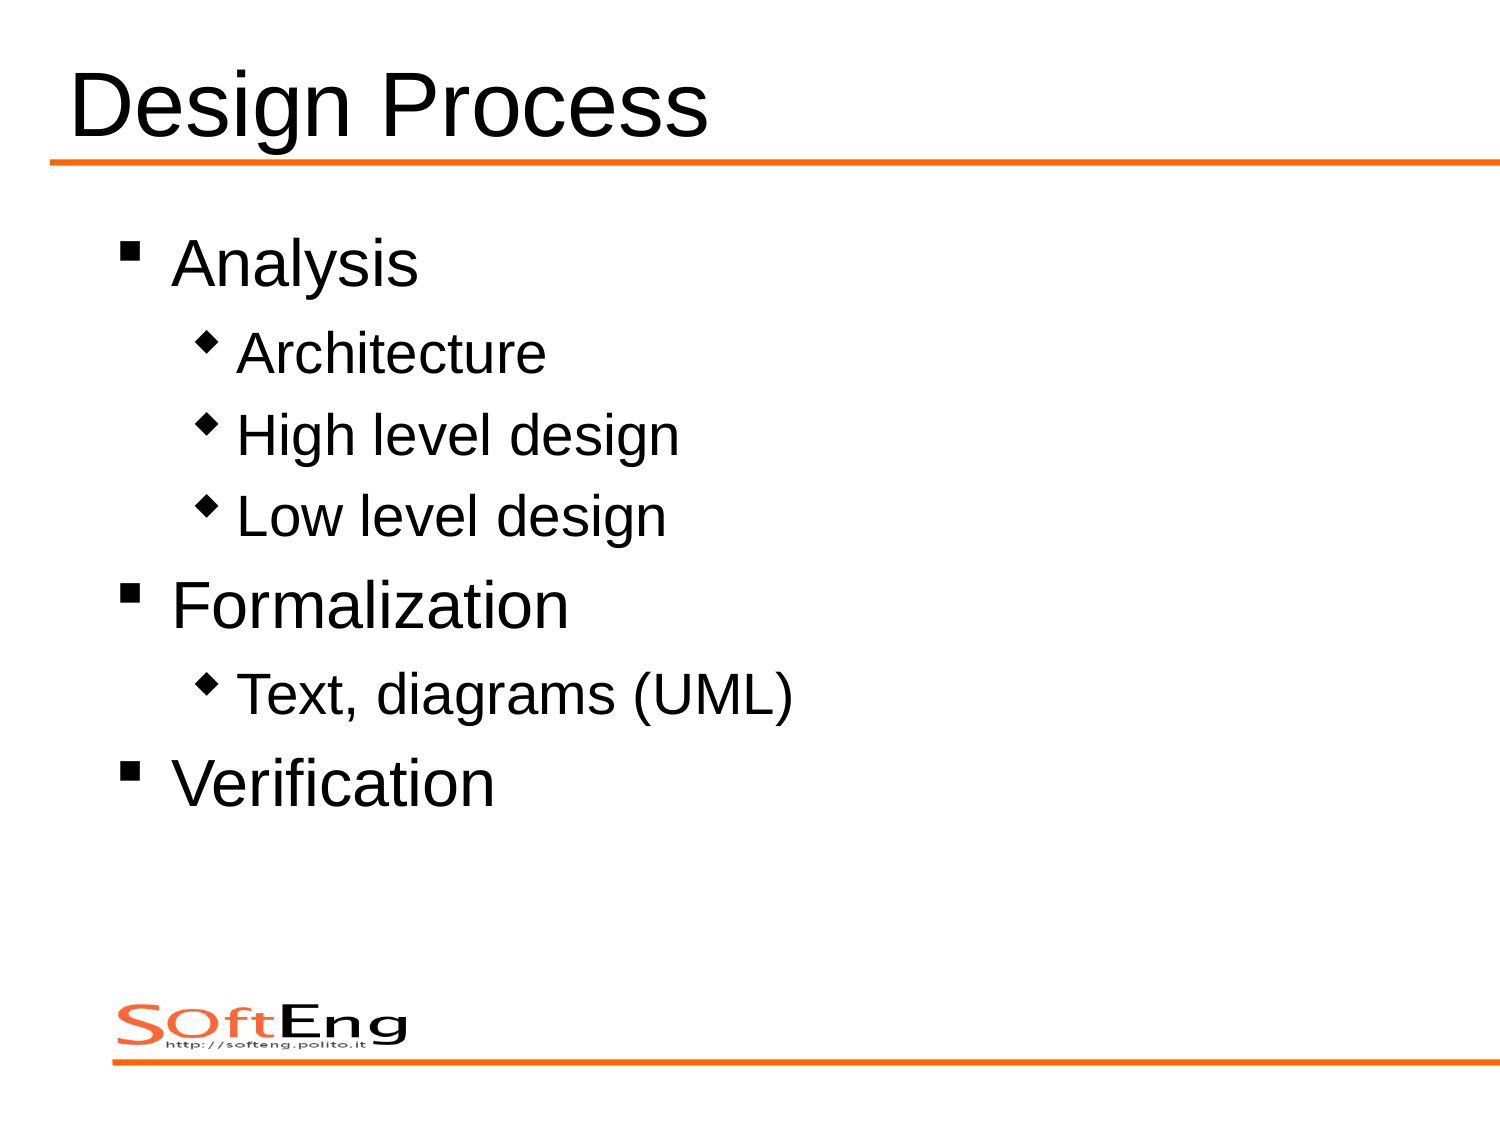

# Design Process
Analysis
Architecture
High level design
Low level design
Formalization
Text, diagrams (UML)
Verification